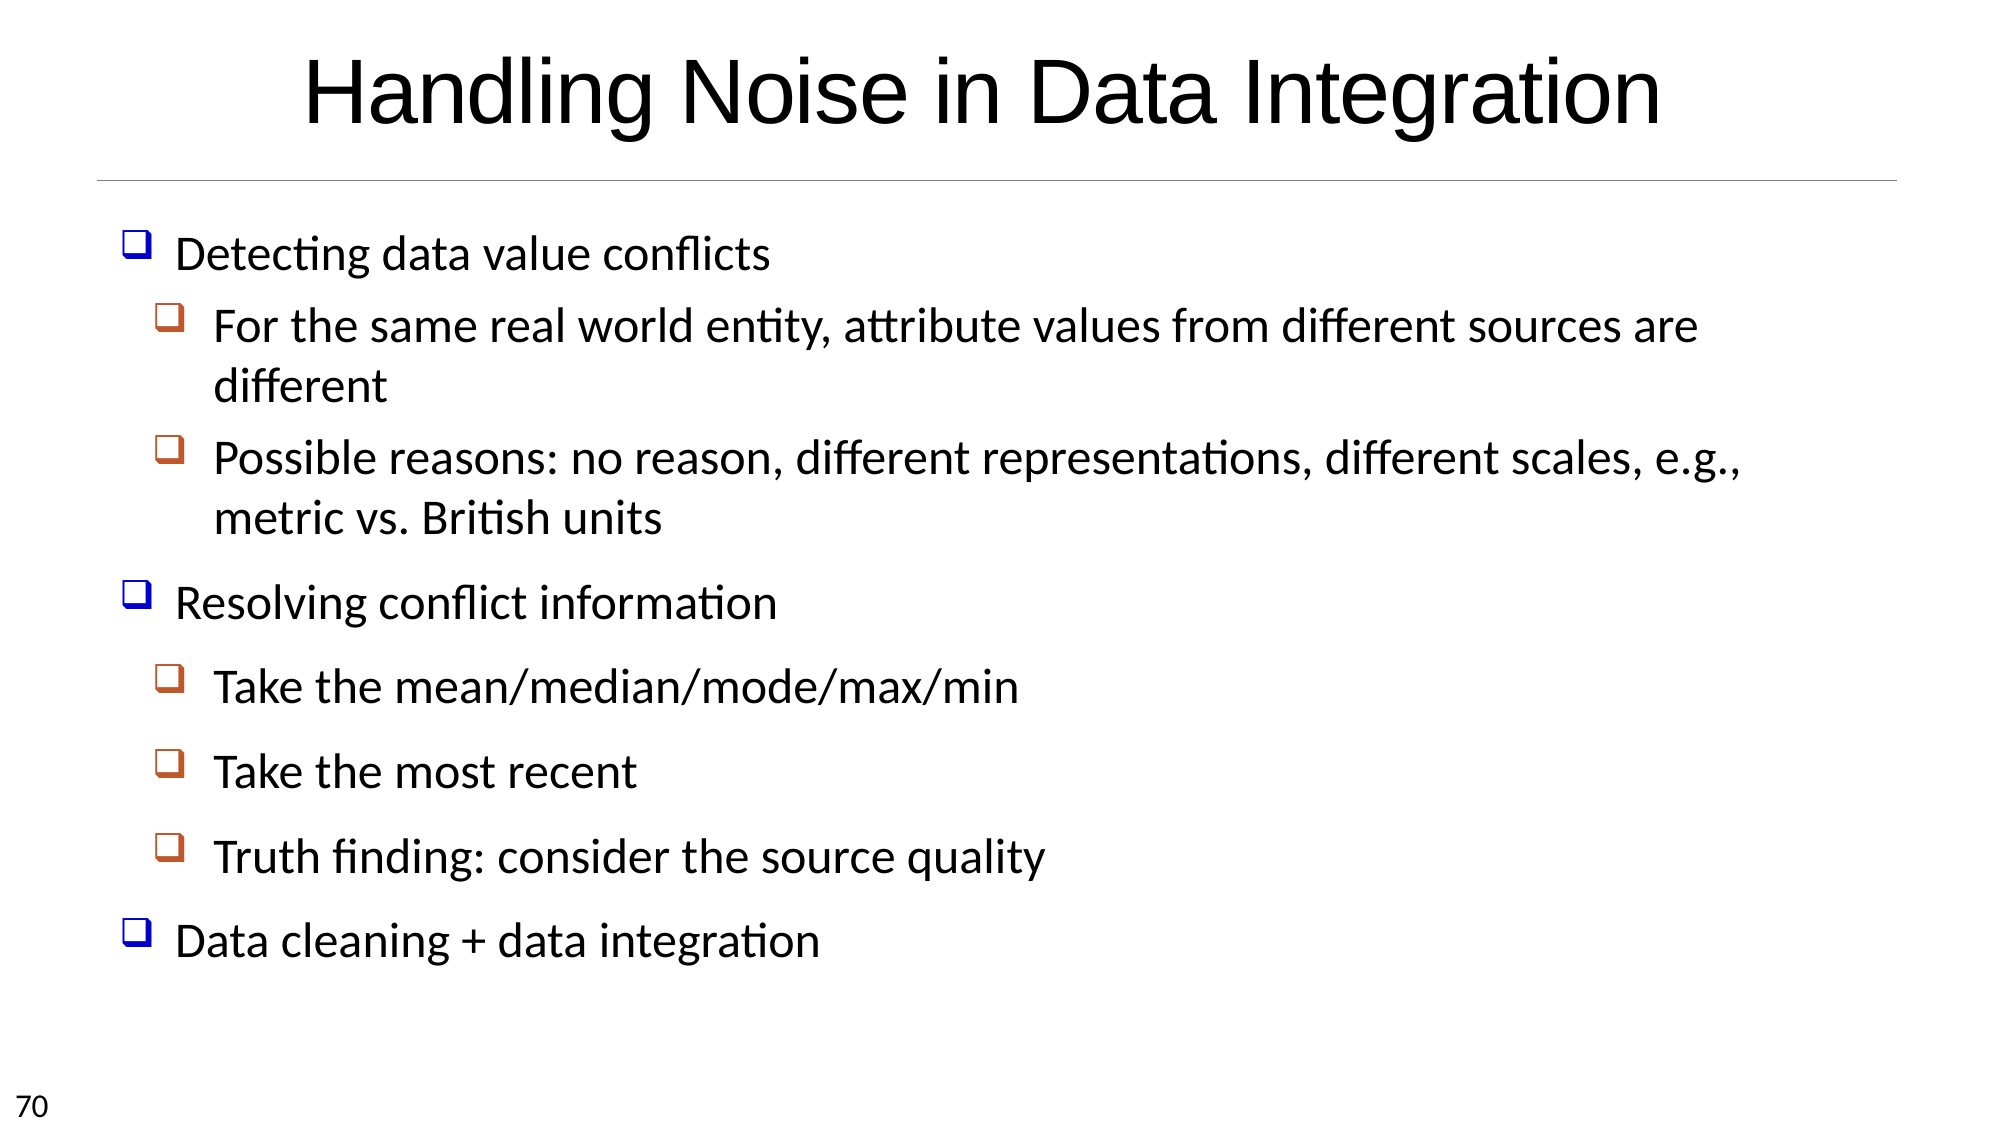

# Handling Noise in Data Integration
Detecting data value conflicts
For the same real world entity, attribute values from different sources are different
Possible reasons: no reason, different representations, different scales, e.g., metric vs. British units
Resolving conflict information
Take the mean/median/mode/max/min
Take the most recent
Truth finding: consider the source quality
Data cleaning + data integration